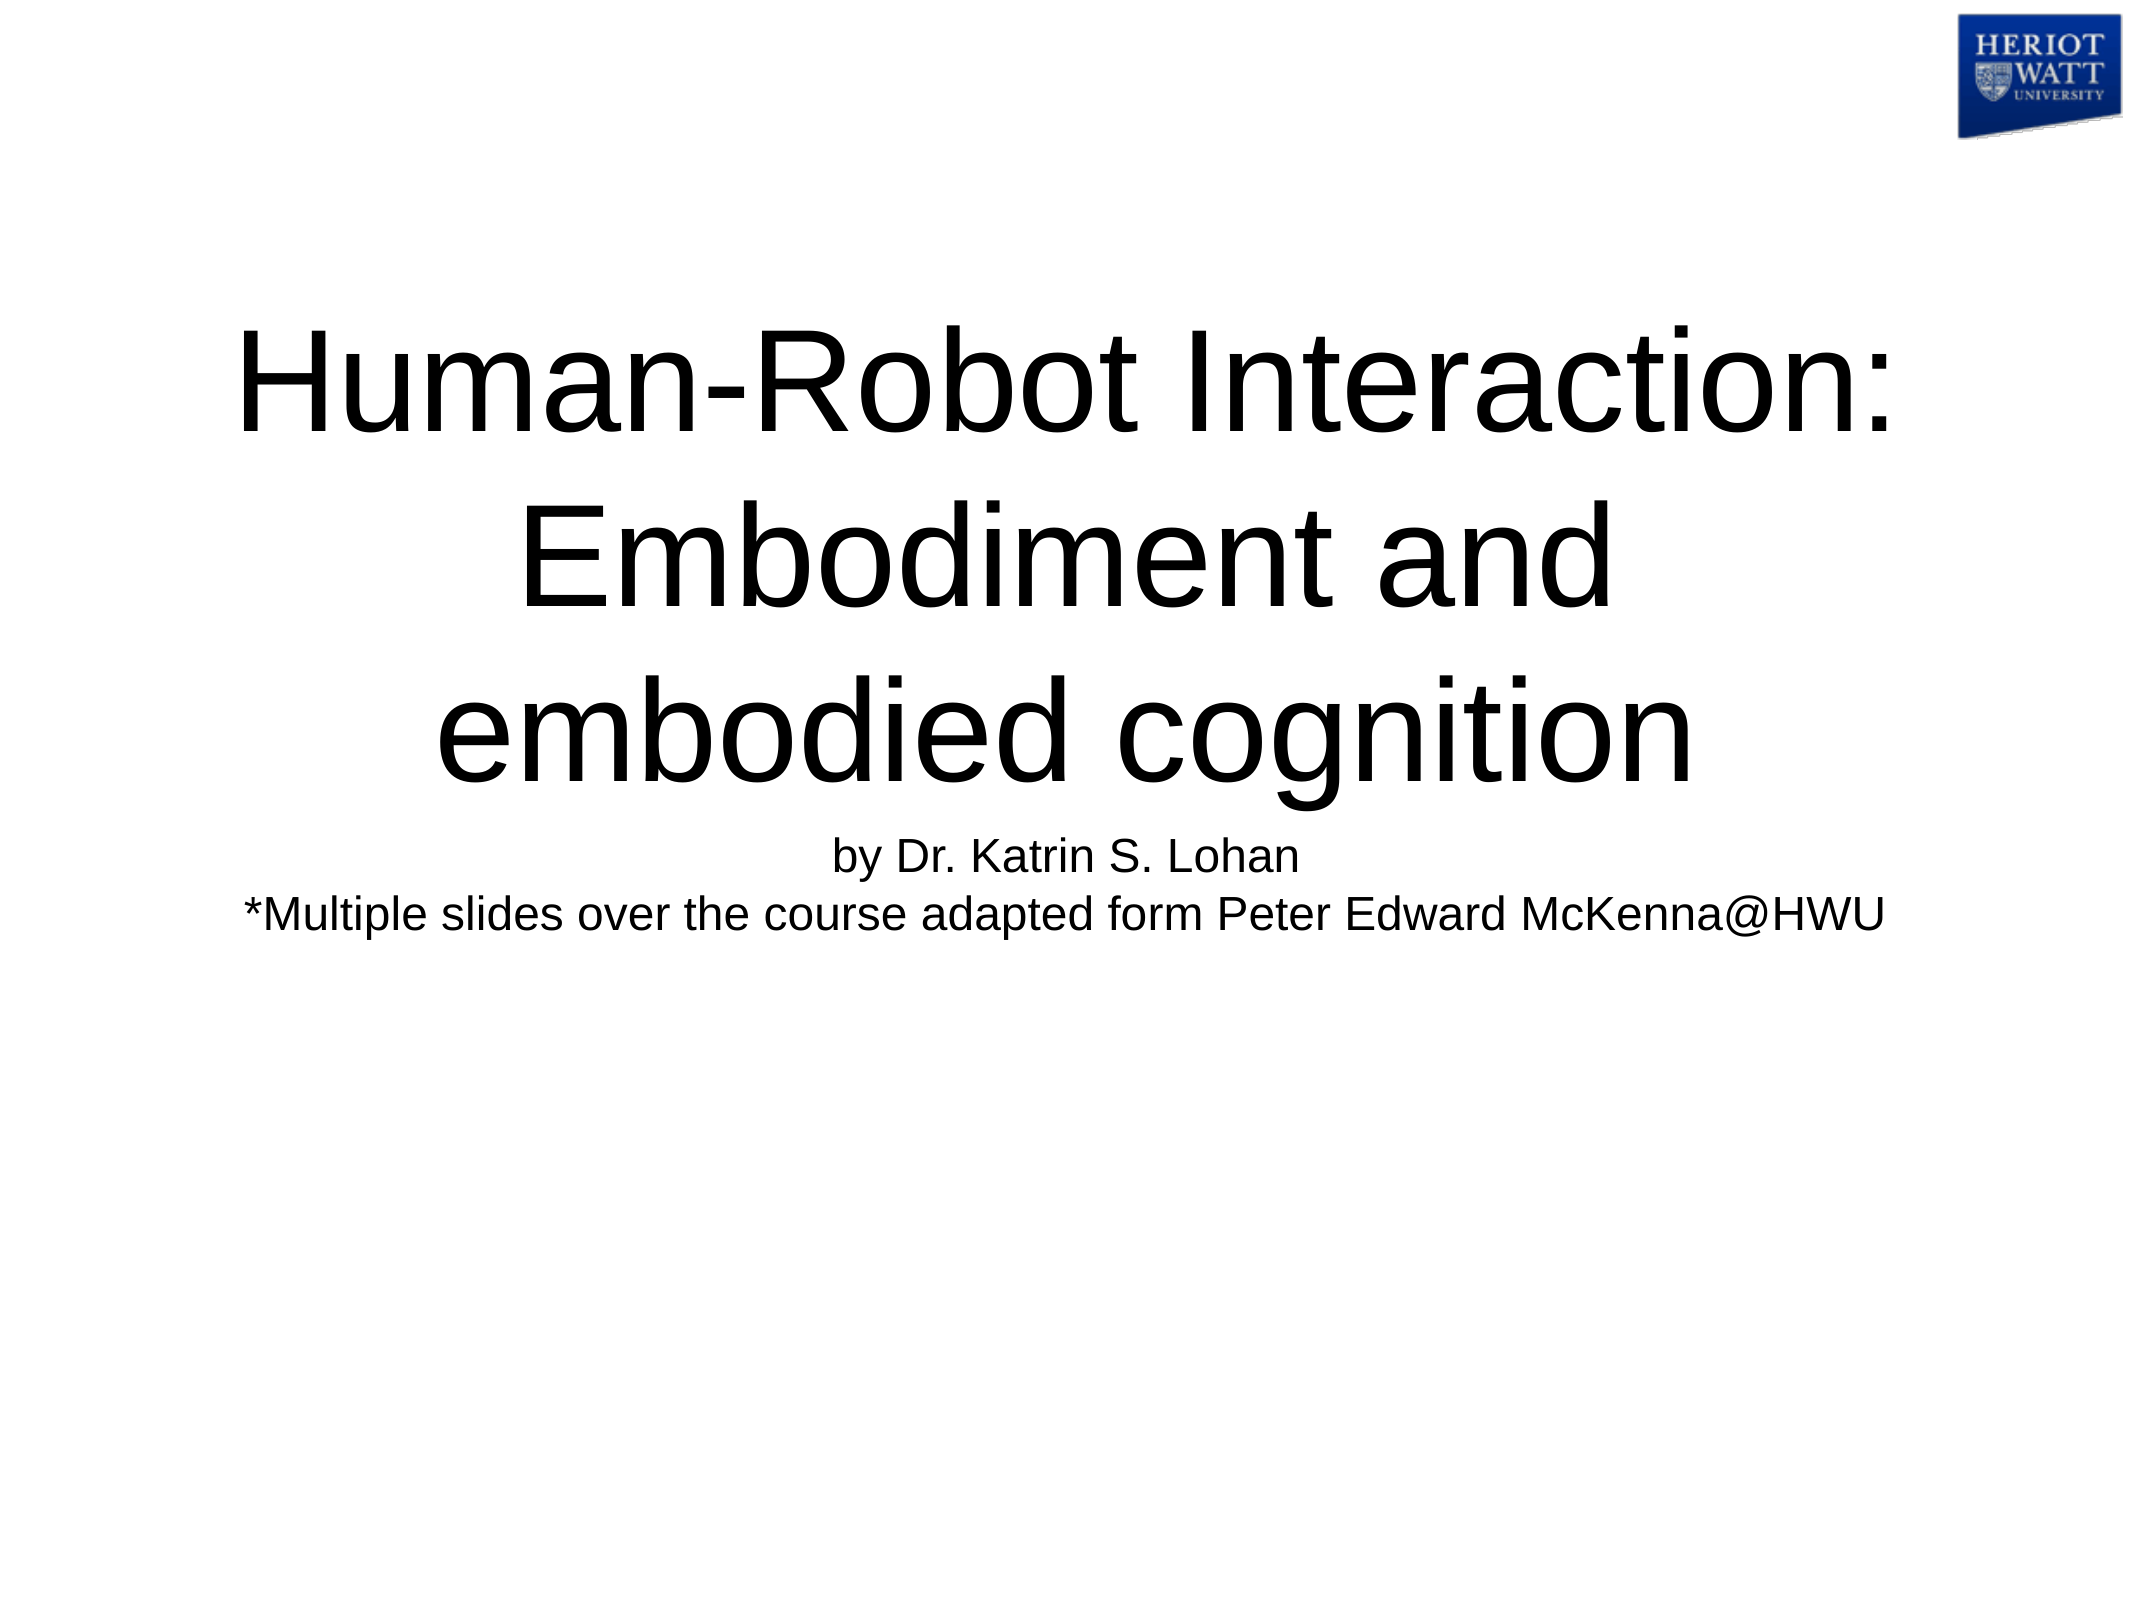

# Human-Robot Interaction:
Embodiment and embodied cognition
by Dr. Katrin S. Lohan
*Multiple slides over the course adapted form Peter Edward McKenna@HWU